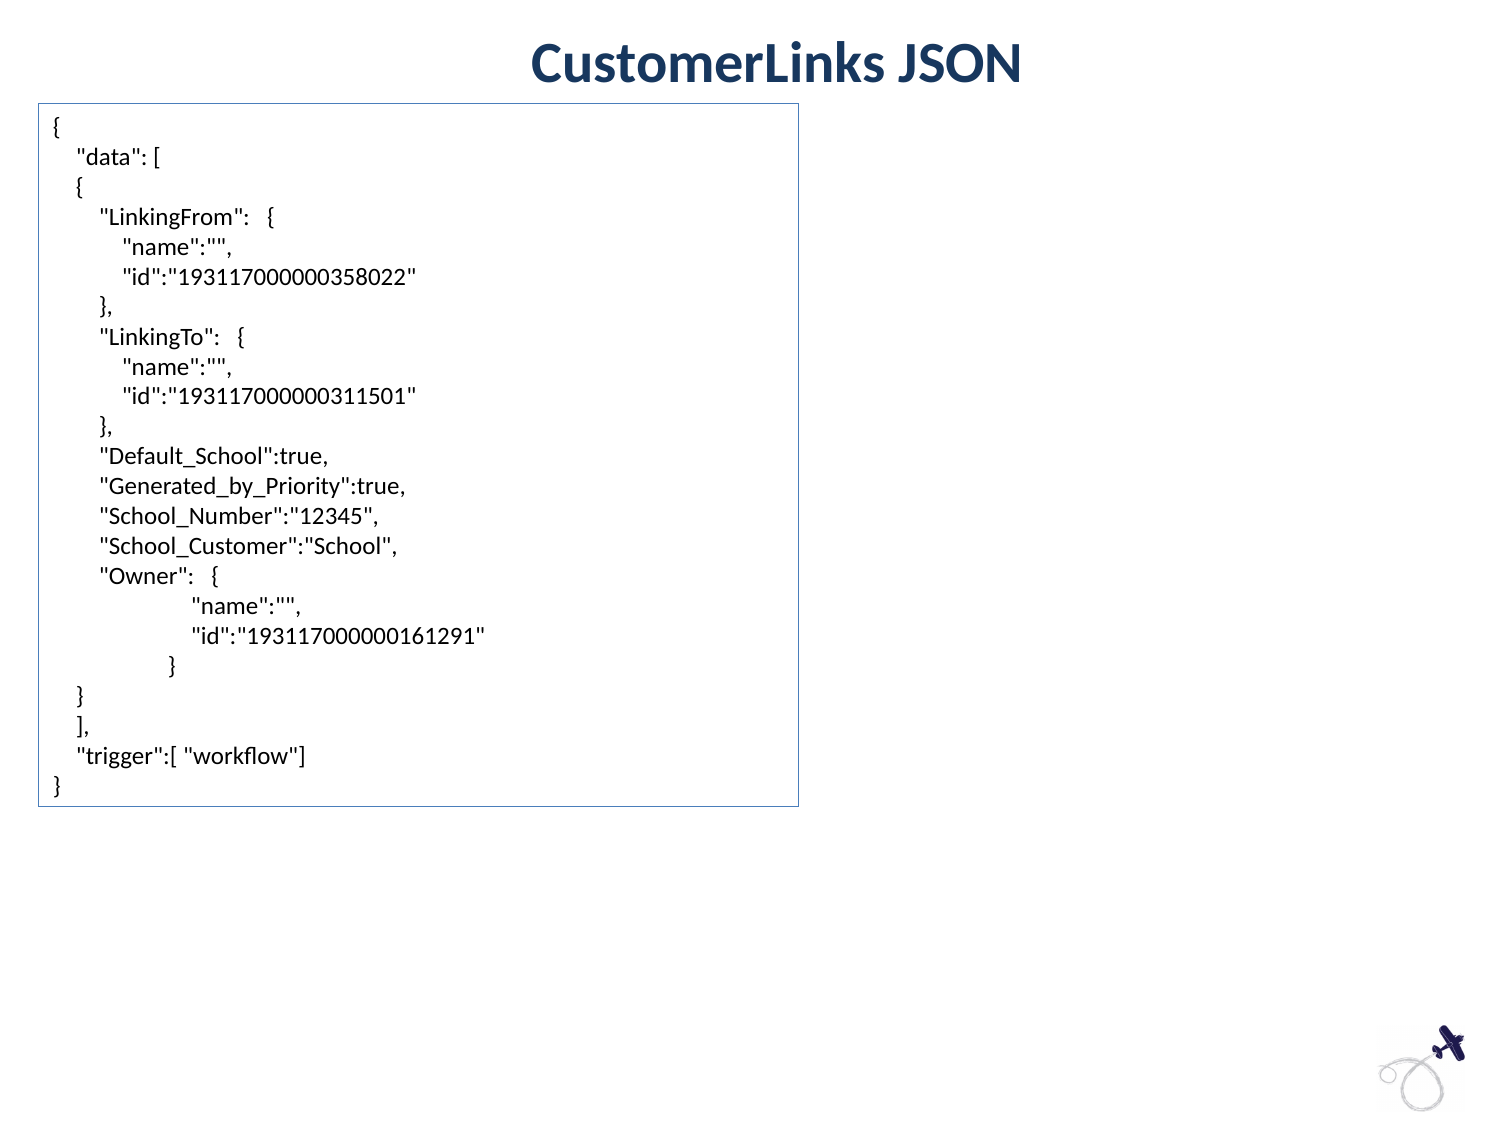

CustomerLinks JSON
{
    "data": [
    {
        "LinkingFrom":   {
            "name":"",
            "id":"193117000000358022"
        },
        "LinkingTo":   {
            "name":"",
            "id":"193117000000311501"
        },
        "Default_School":true,
        "Generated_by_Priority":true,
        "School_Number":"12345",
        "School_Customer":"School",
        "Owner":   {
                        "name":"",
                        "id":"193117000000161291"
                    }
    }
    ],
    "trigger":[ "workflow"]
}